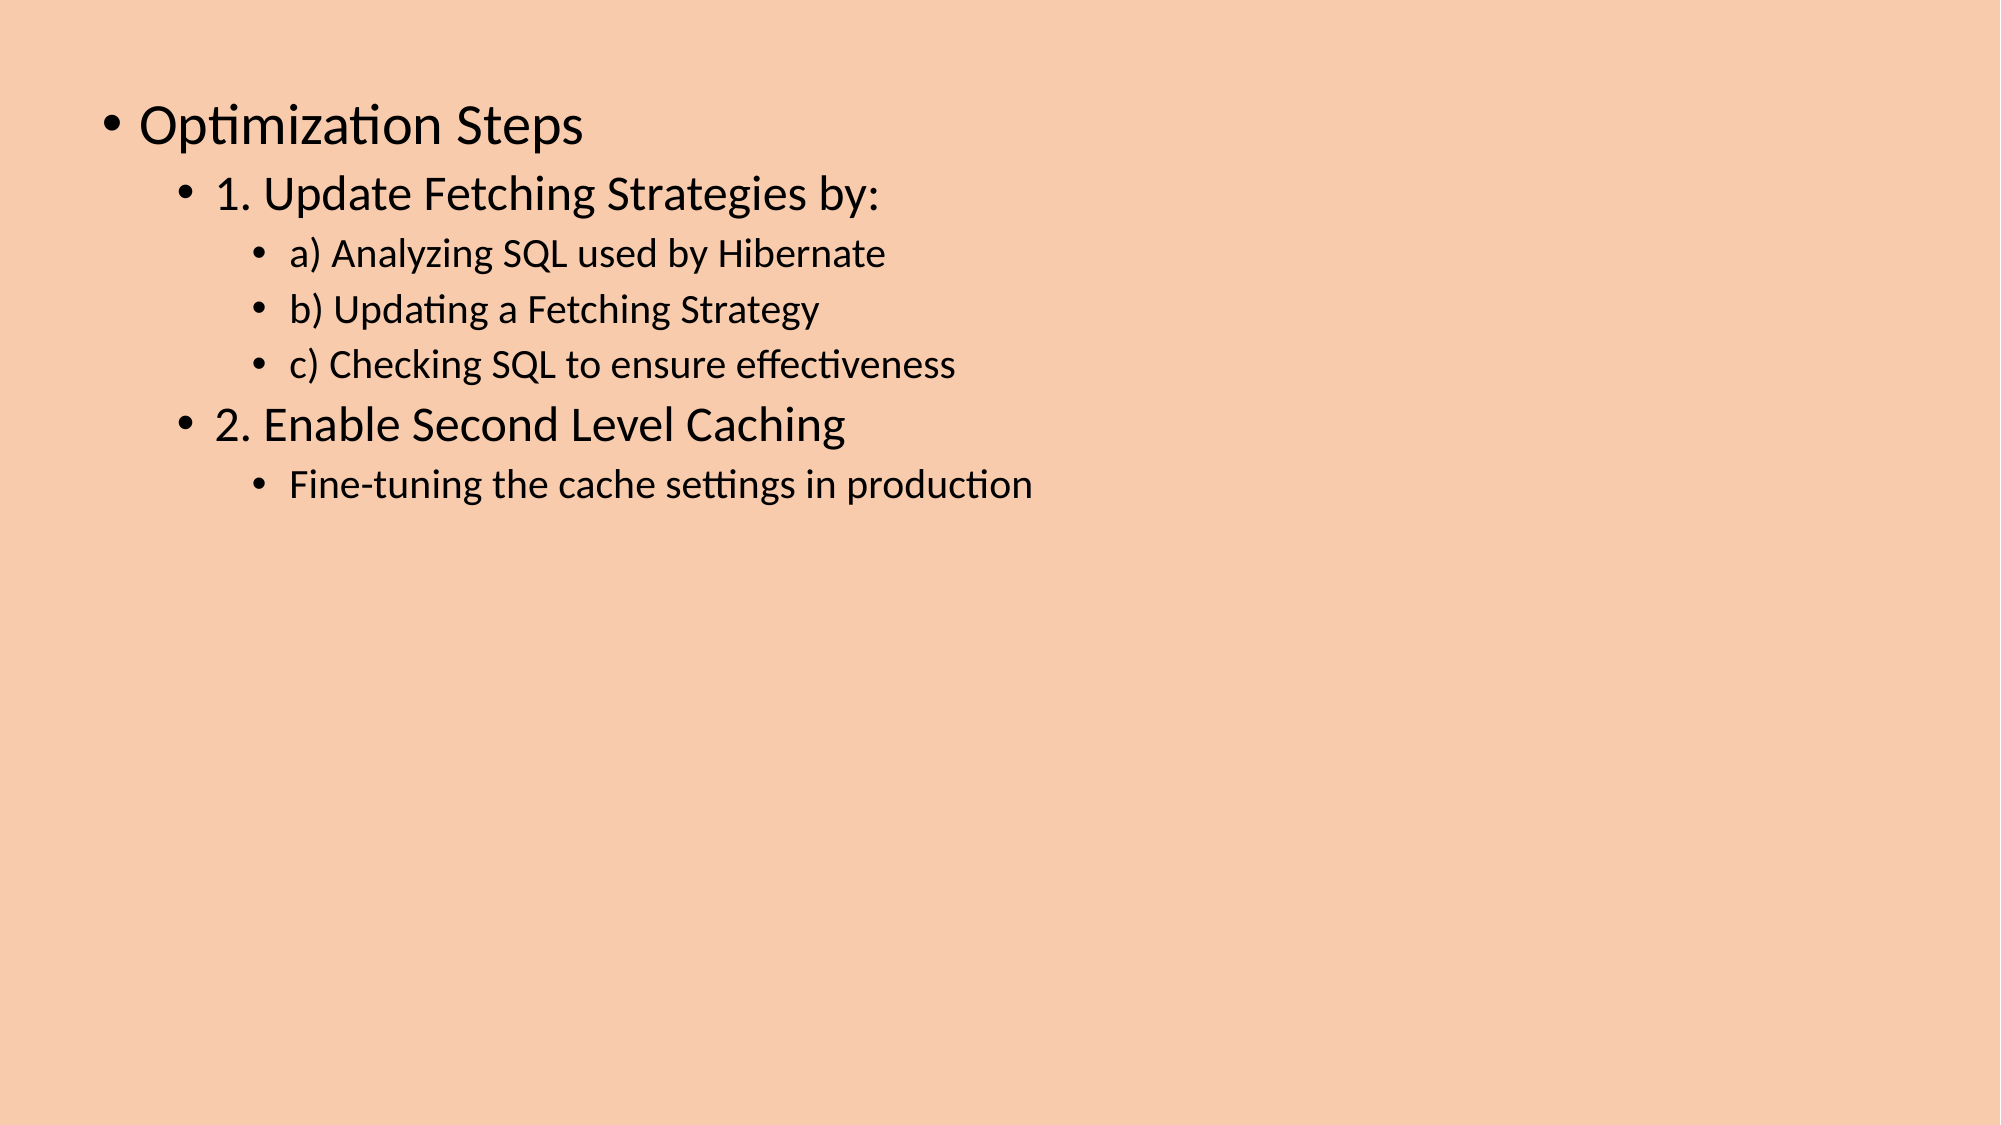

Optimization Steps
1. Update Fetching Strategies by:
a) Analyzing SQL used by Hibernate
b) Updating a Fetching Strategy
c) Checking SQL to ensure effectiveness
2. Enable Second Level Caching
Fine-tuning the cache settings in production